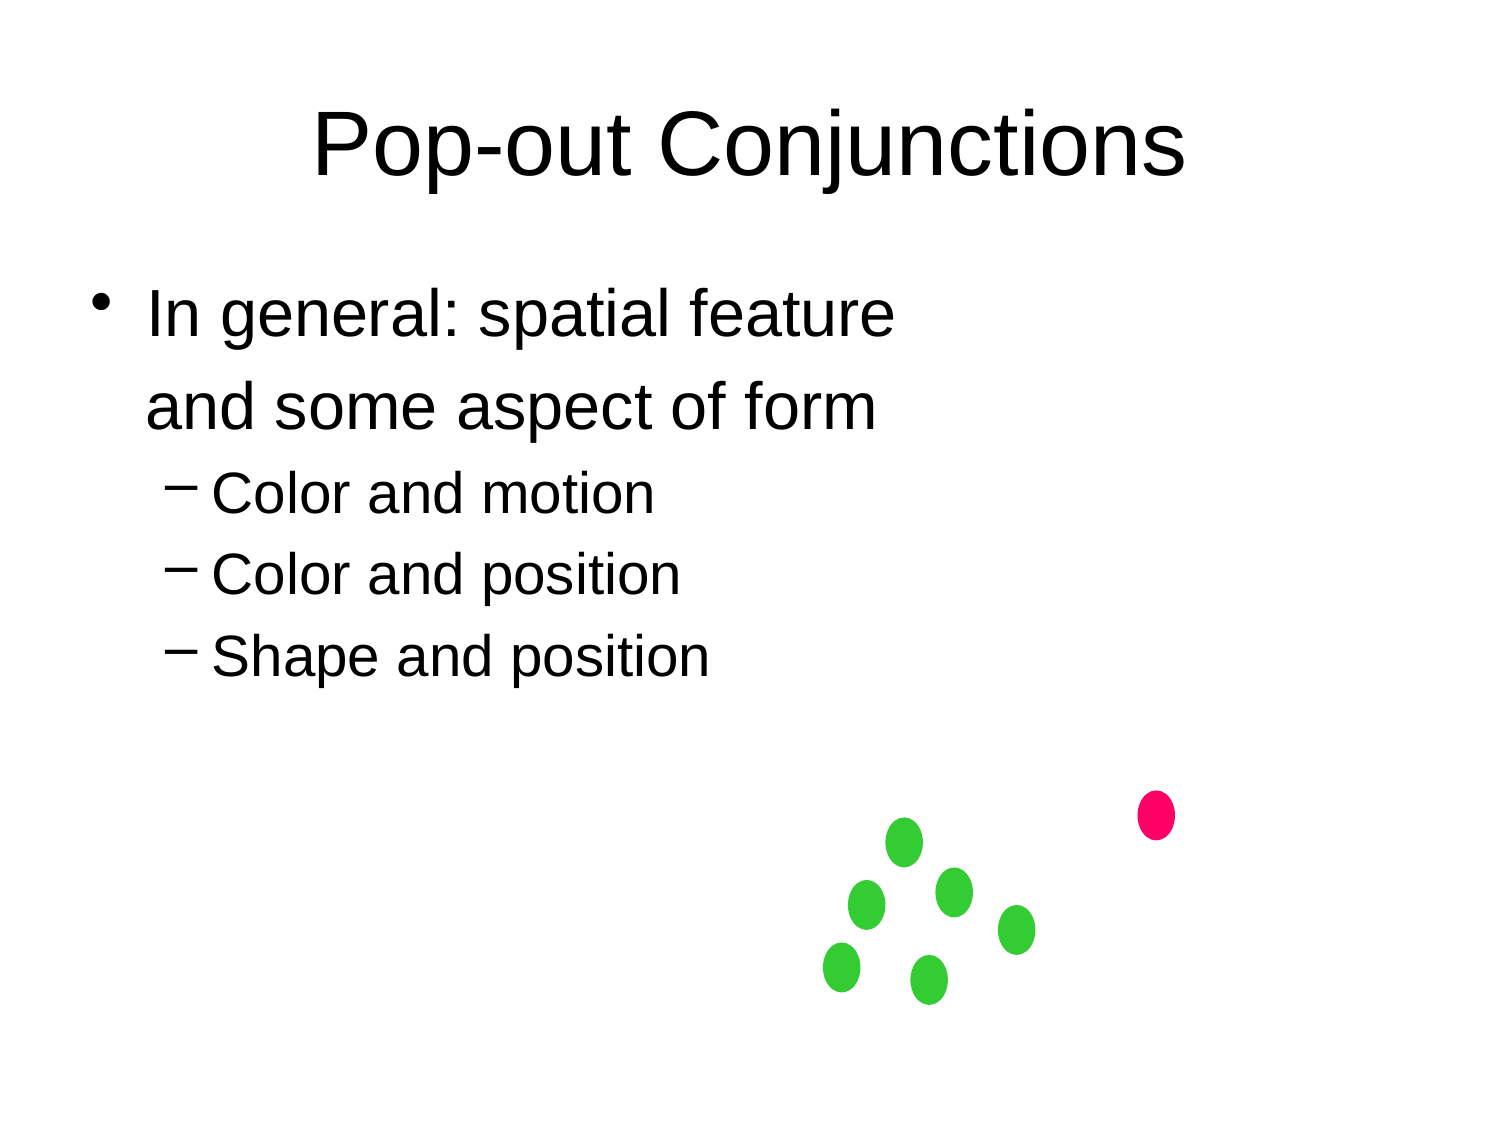

# Pop-out Conjunctions
In general: spatial feature
   and some aspect of form
Color and motion
Color and position
Shape and position